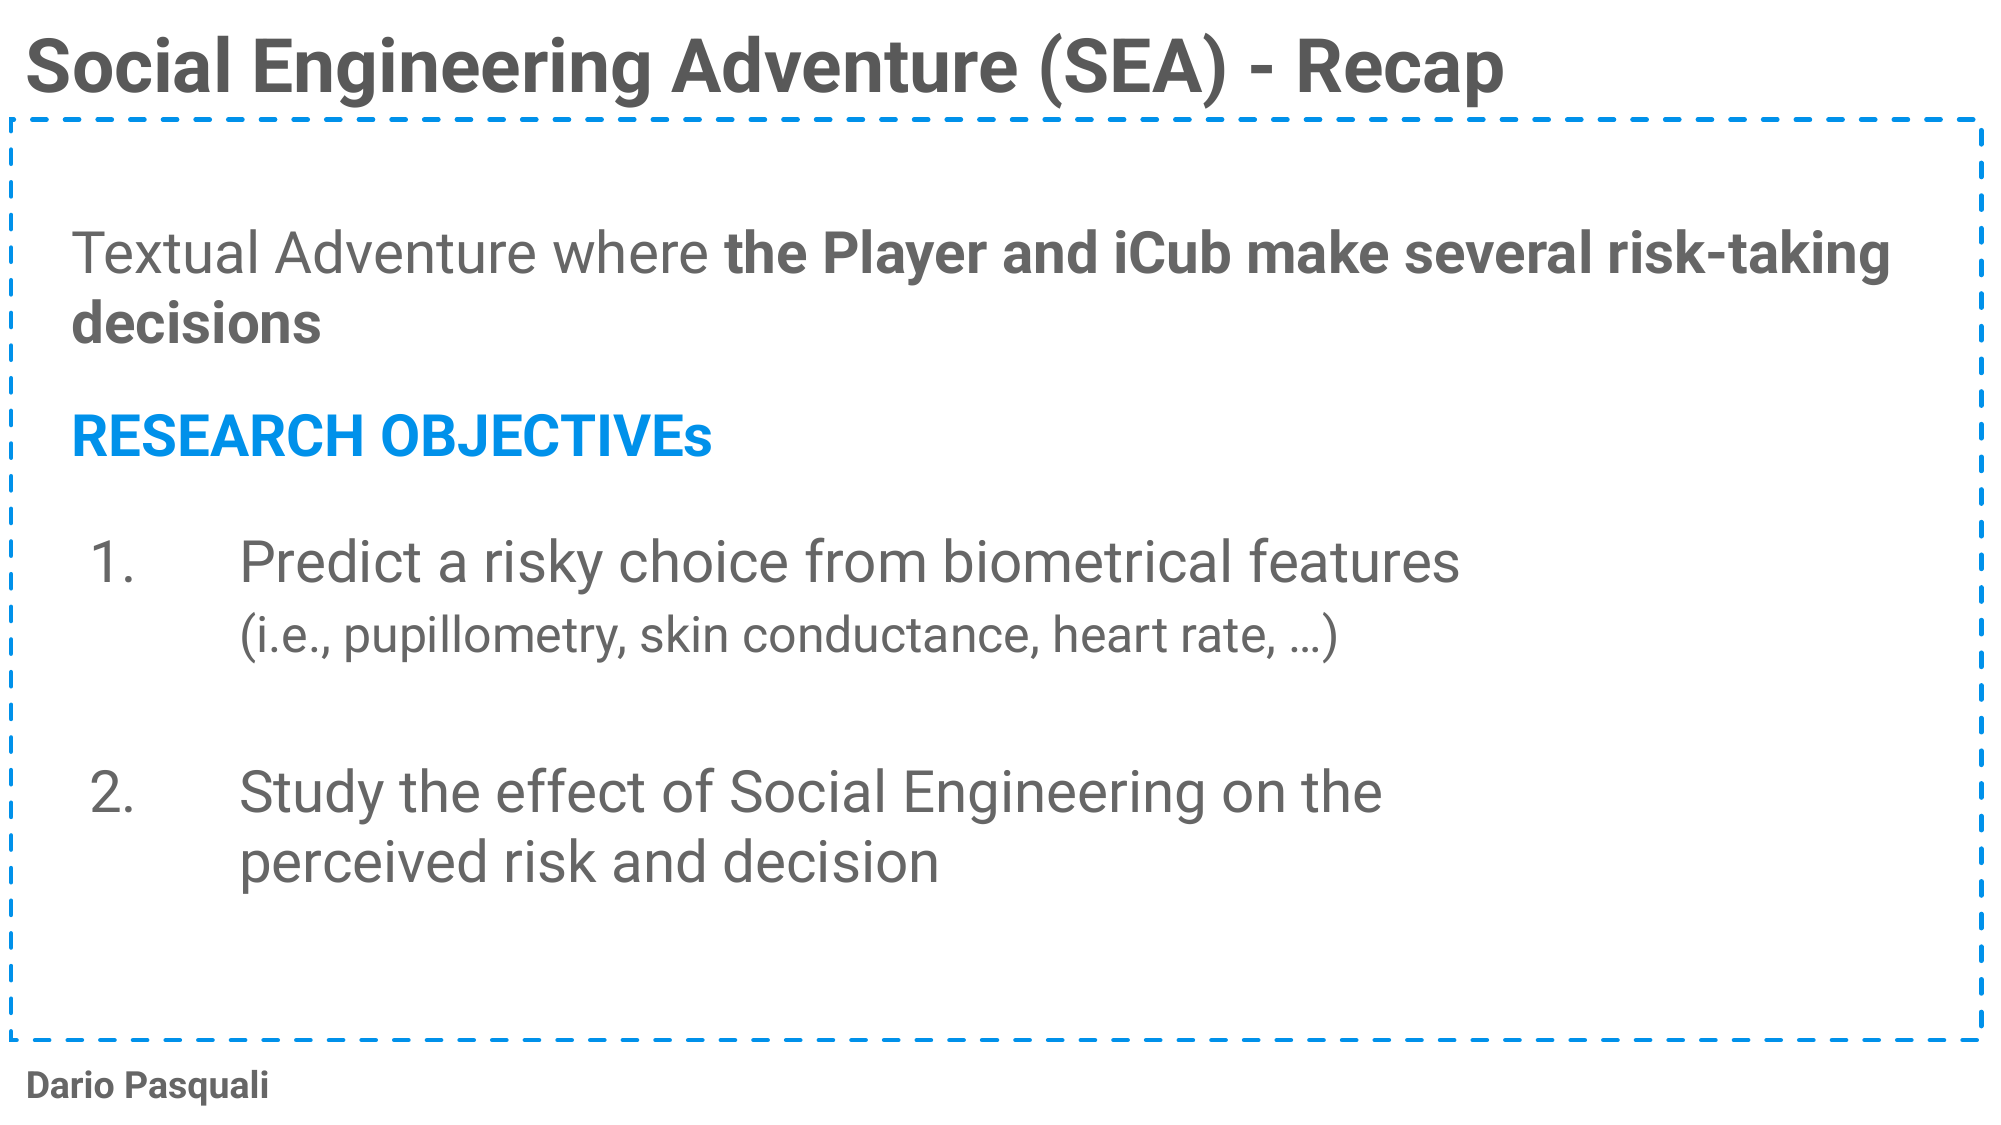

Social Engineering Adventure (SEA) - Recap

Textual Adventure where the Player and iCub make several risk-taking decisions
RESEARCH OBJECTIVEs
1.	Predict a risky choice from biometrical features
	(i.e., pupillometry, skin conductance, heart rate, …)
2.	Study the effect of Social Engineering on the
	perceived risk and decision
Dario Pasquali